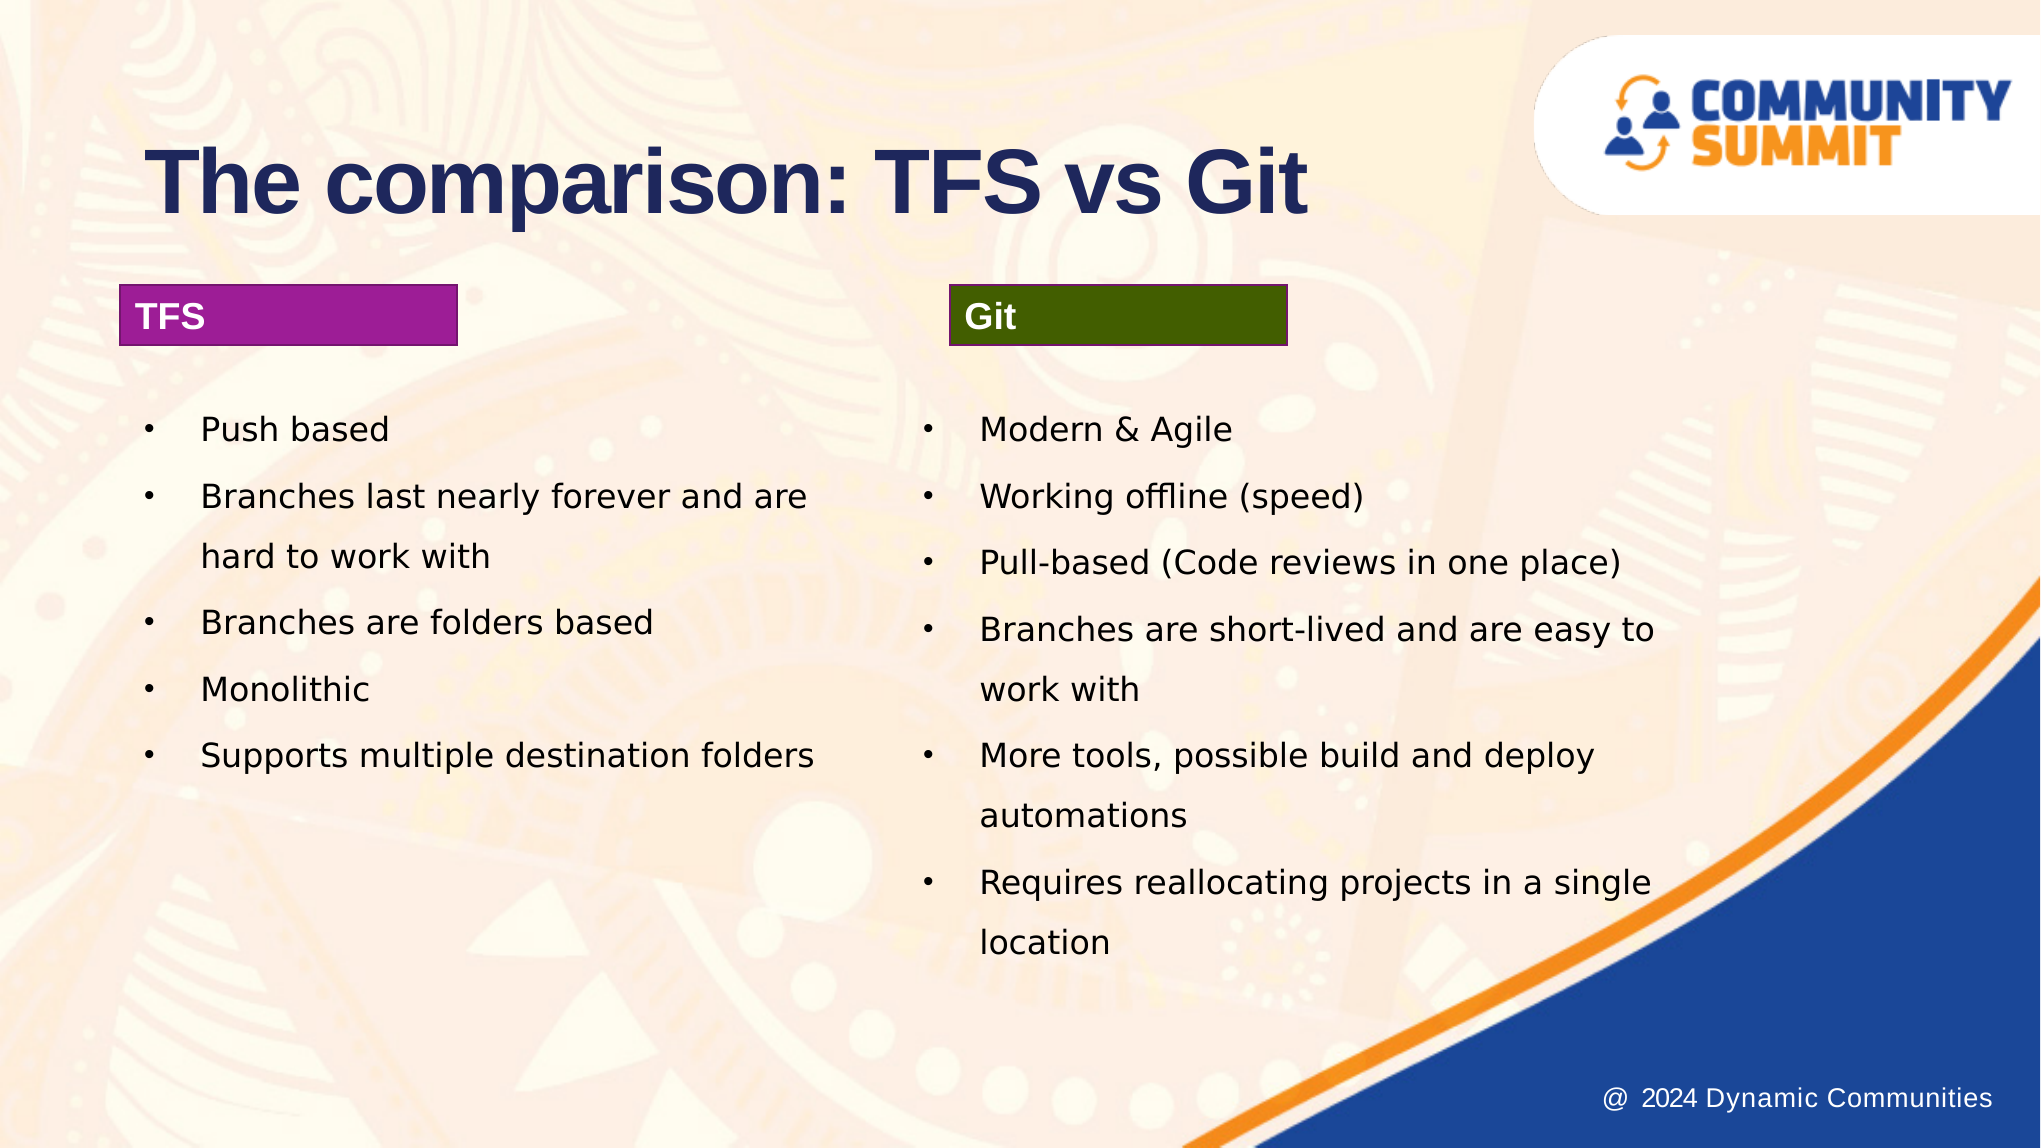

The comparison: TFS vs Git
TFS
Git
Modern & Agile
Working offline (speed)
Pull-based (Code reviews in one place)
Branches are short-lived and are easy to work with
More tools, possible build and deploy automations
Requires reallocating projects in a single location
Push based
Branches last nearly forever and are hard to work with
Branches are folders based
Monolithic
Supports multiple destination folders